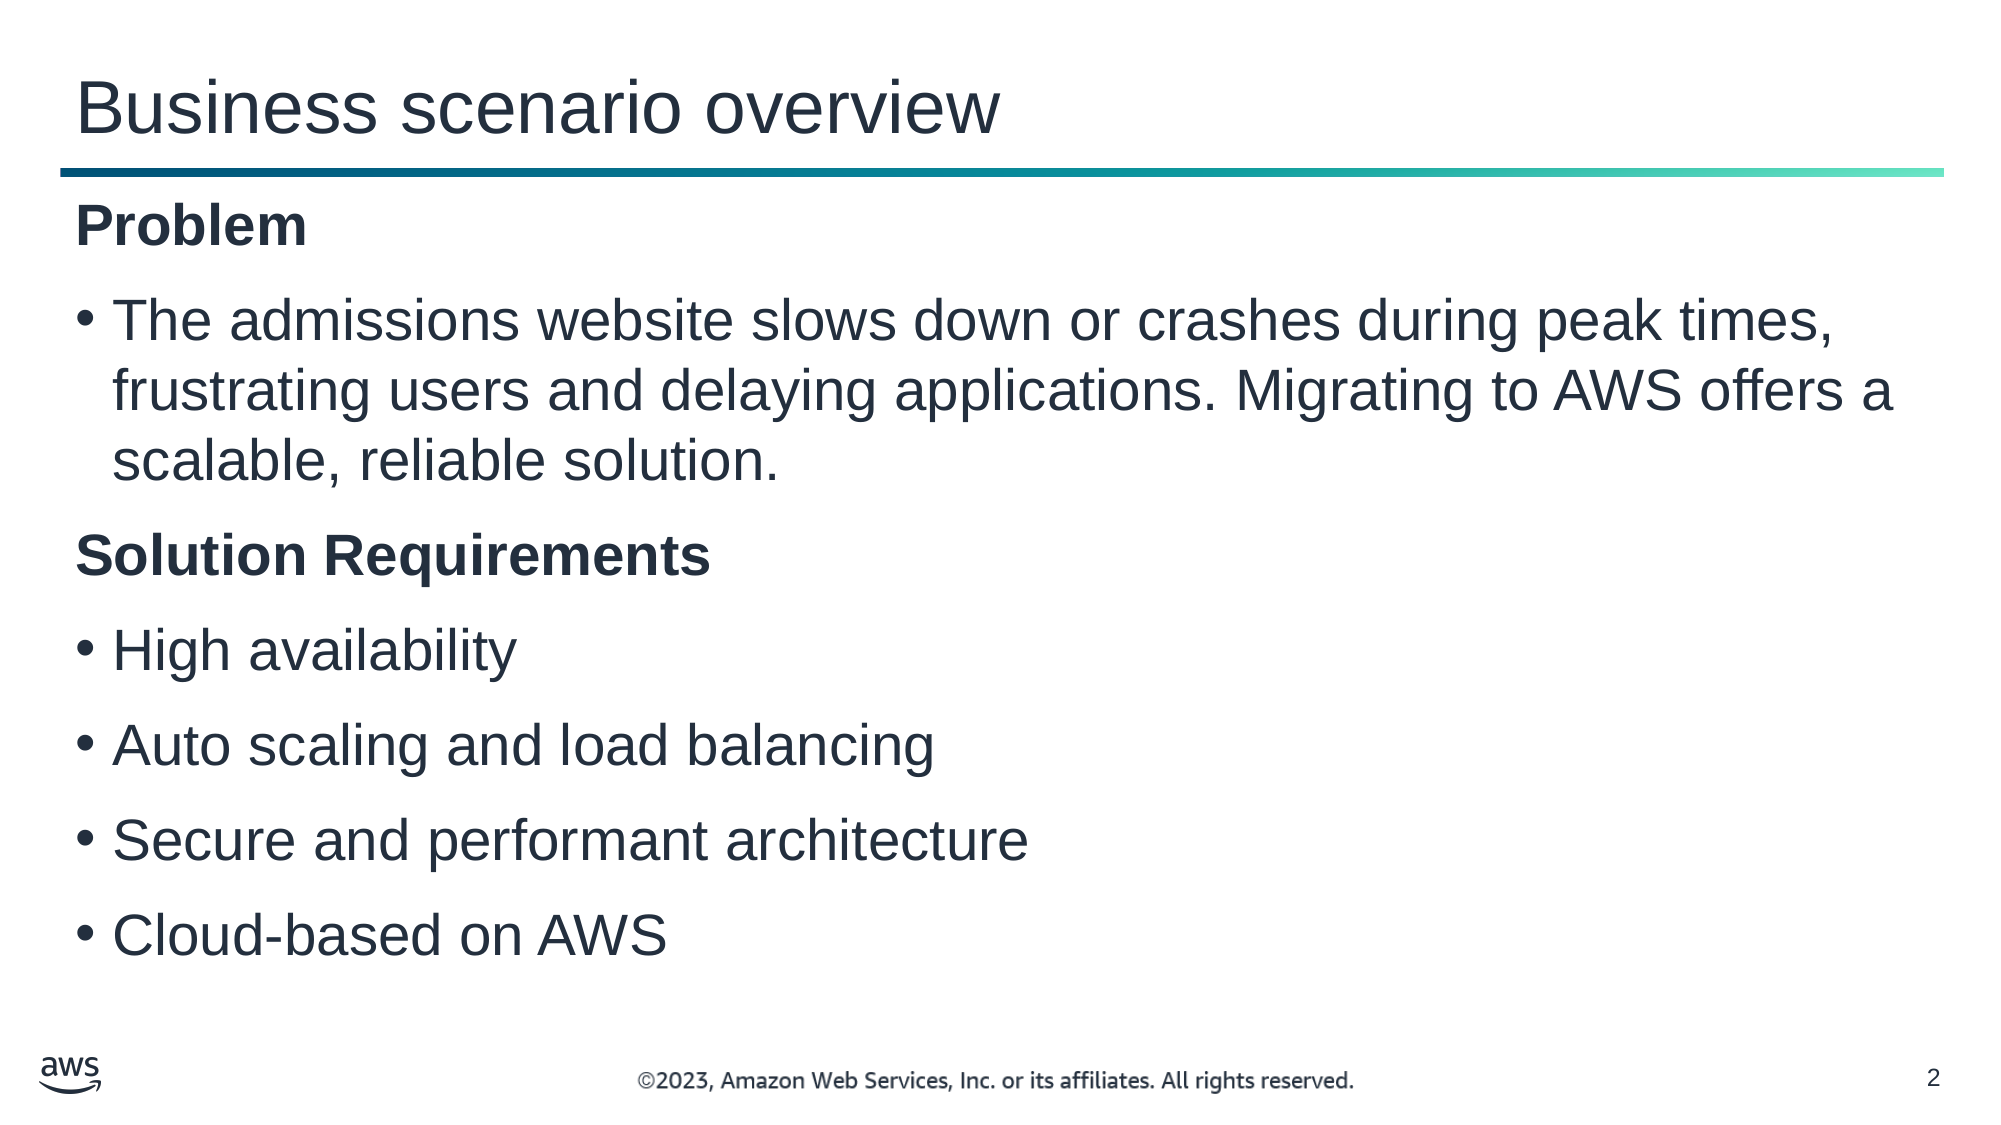

Business scenario overview
Problem
The admissions website slows down or crashes during peak times, frustrating users and delaying applications. Migrating to AWS offers a scalable, reliable solution.
Solution Requirements
High availability
Auto scaling and load balancing
Secure and performant architecture
Cloud-based on AWS
2